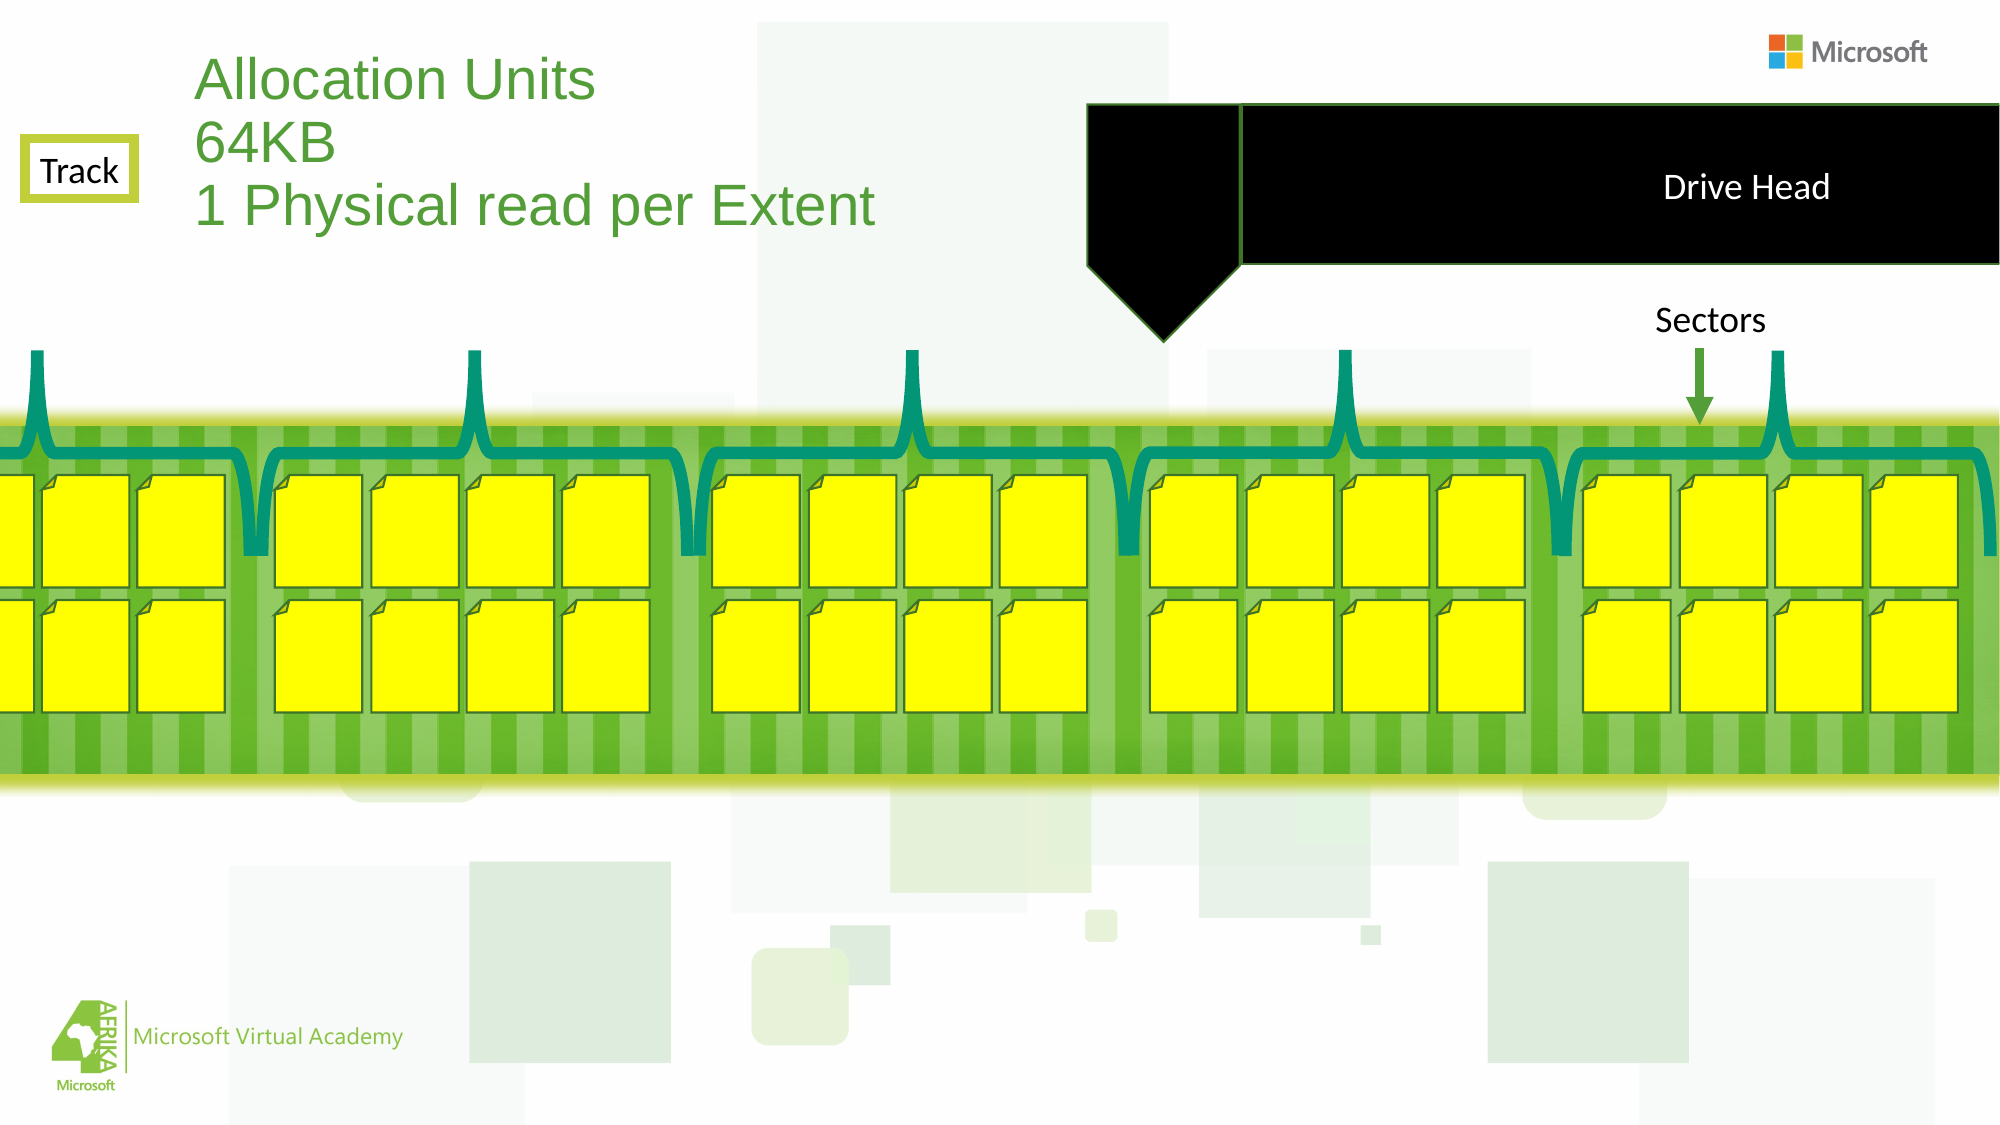

# Allocation Units 64KB 1 Physical read per Extent
Drive Head
Track

Sectors